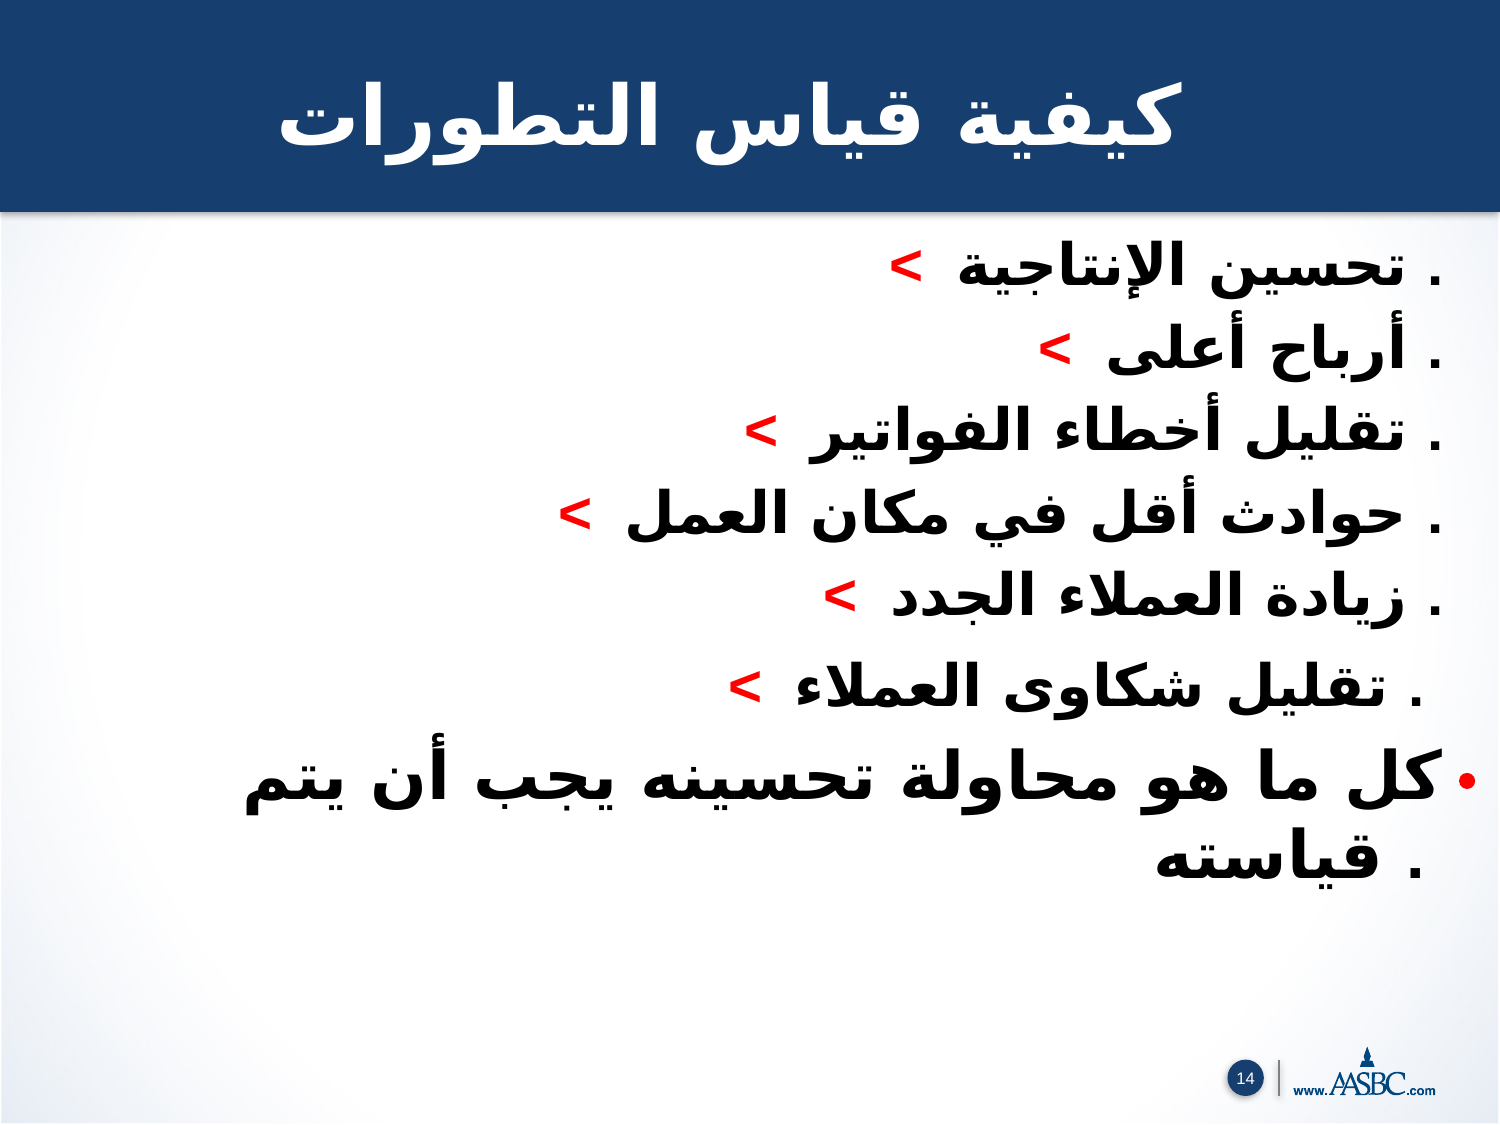

كيفية قياس التطورات

  <  تحسين الإنتاجية .
  <  أرباح أعلى .
  <  تقليل أخطاء الفواتير .
  <  حوادث أقل في مكان العمل .
  <  زيادة العملاء الجدد .
  <  تقليل شكاوى العملاء .
 كل ما هو محاولة تحسينه يجب أن يتم قياسته .